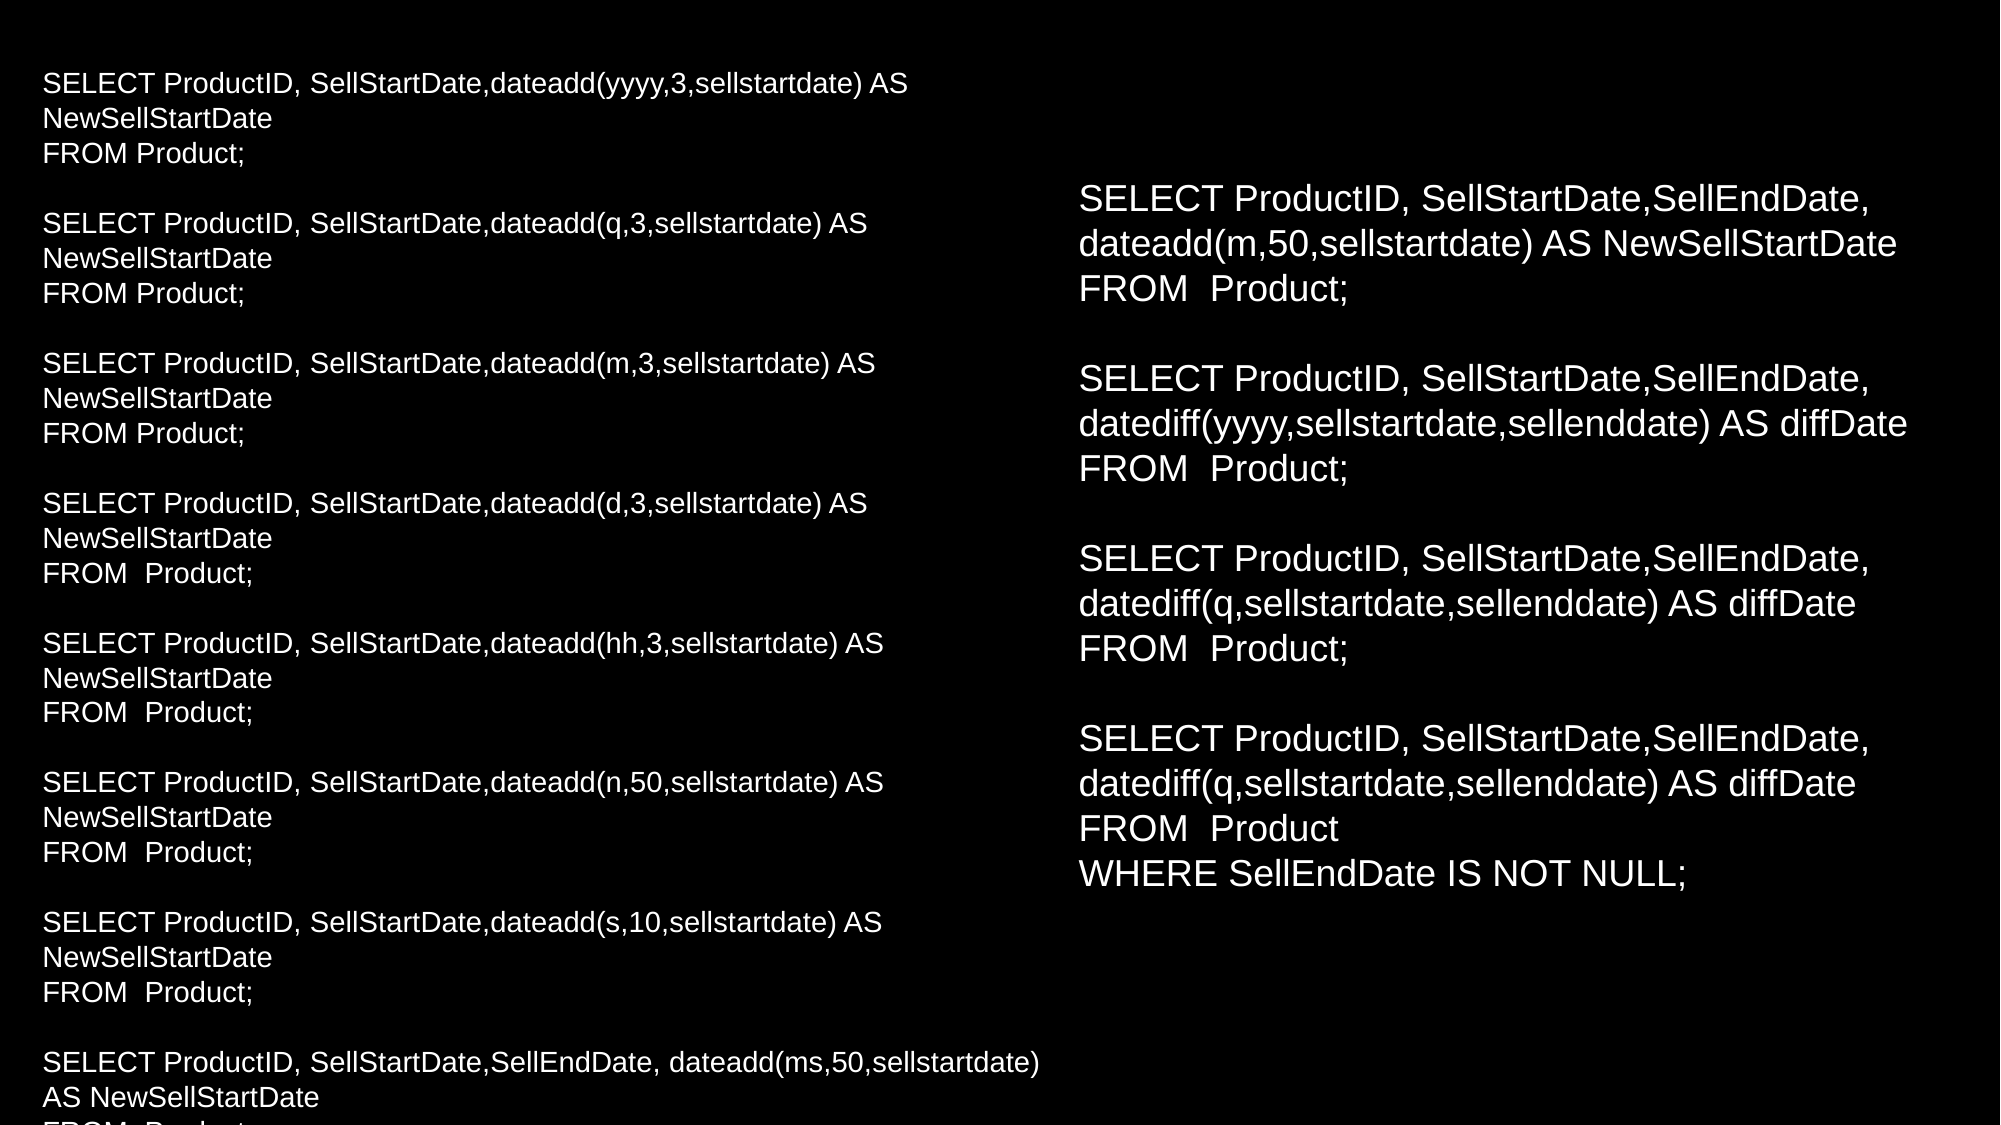

SELECT ProductID, SellStartDate,dateadd(yyyy,3,sellstartdate) AS NewSellStartDate
FROM Product;

SELECT ProductID, SellStartDate,dateadd(q,3,sellstartdate) AS NewSellStartDate
FROM Product;

SELECT ProductID, SellStartDate,dateadd(m,3,sellstartdate) AS NewSellStartDate
FROM Product;

SELECT ProductID, SellStartDate,dateadd(d,3,sellstartdate) AS NewSellStartDate
FROM  Product;

SELECT ProductID, SellStartDate,dateadd(hh,3,sellstartdate) AS NewSellStartDate
FROM  Product;

SELECT ProductID, SellStartDate,dateadd(n,50,sellstartdate) AS NewSellStartDate
FROM  Product;

SELECT ProductID, SellStartDate,dateadd(s,10,sellstartdate) AS NewSellStartDate
FROM  Product;

SELECT ProductID, SellStartDate,SellEndDate, dateadd(ms,50,sellstartdate) AS NewSellStartDate
FROM  Product;

SELECT ProductID, SellStartDate,SellEndDate, dateadd(m,50,sellstartdate) AS NewSellStartDate
FROM  Product;

SELECT ProductID, SellStartDate,SellEndDate, datediff(yyyy,sellstartdate,sellenddate) AS diffDate
FROM  Product;

SELECT ProductID, SellStartDate,SellEndDate, datediff(q,sellstartdate,sellenddate) AS diffDate
FROM  Product;

SELECT ProductID, SellStartDate,SellEndDate, datediff(q,sellstartdate,sellenddate) AS diffDate
FROM  Product
WHERE SellEndDate IS NOT NULL;